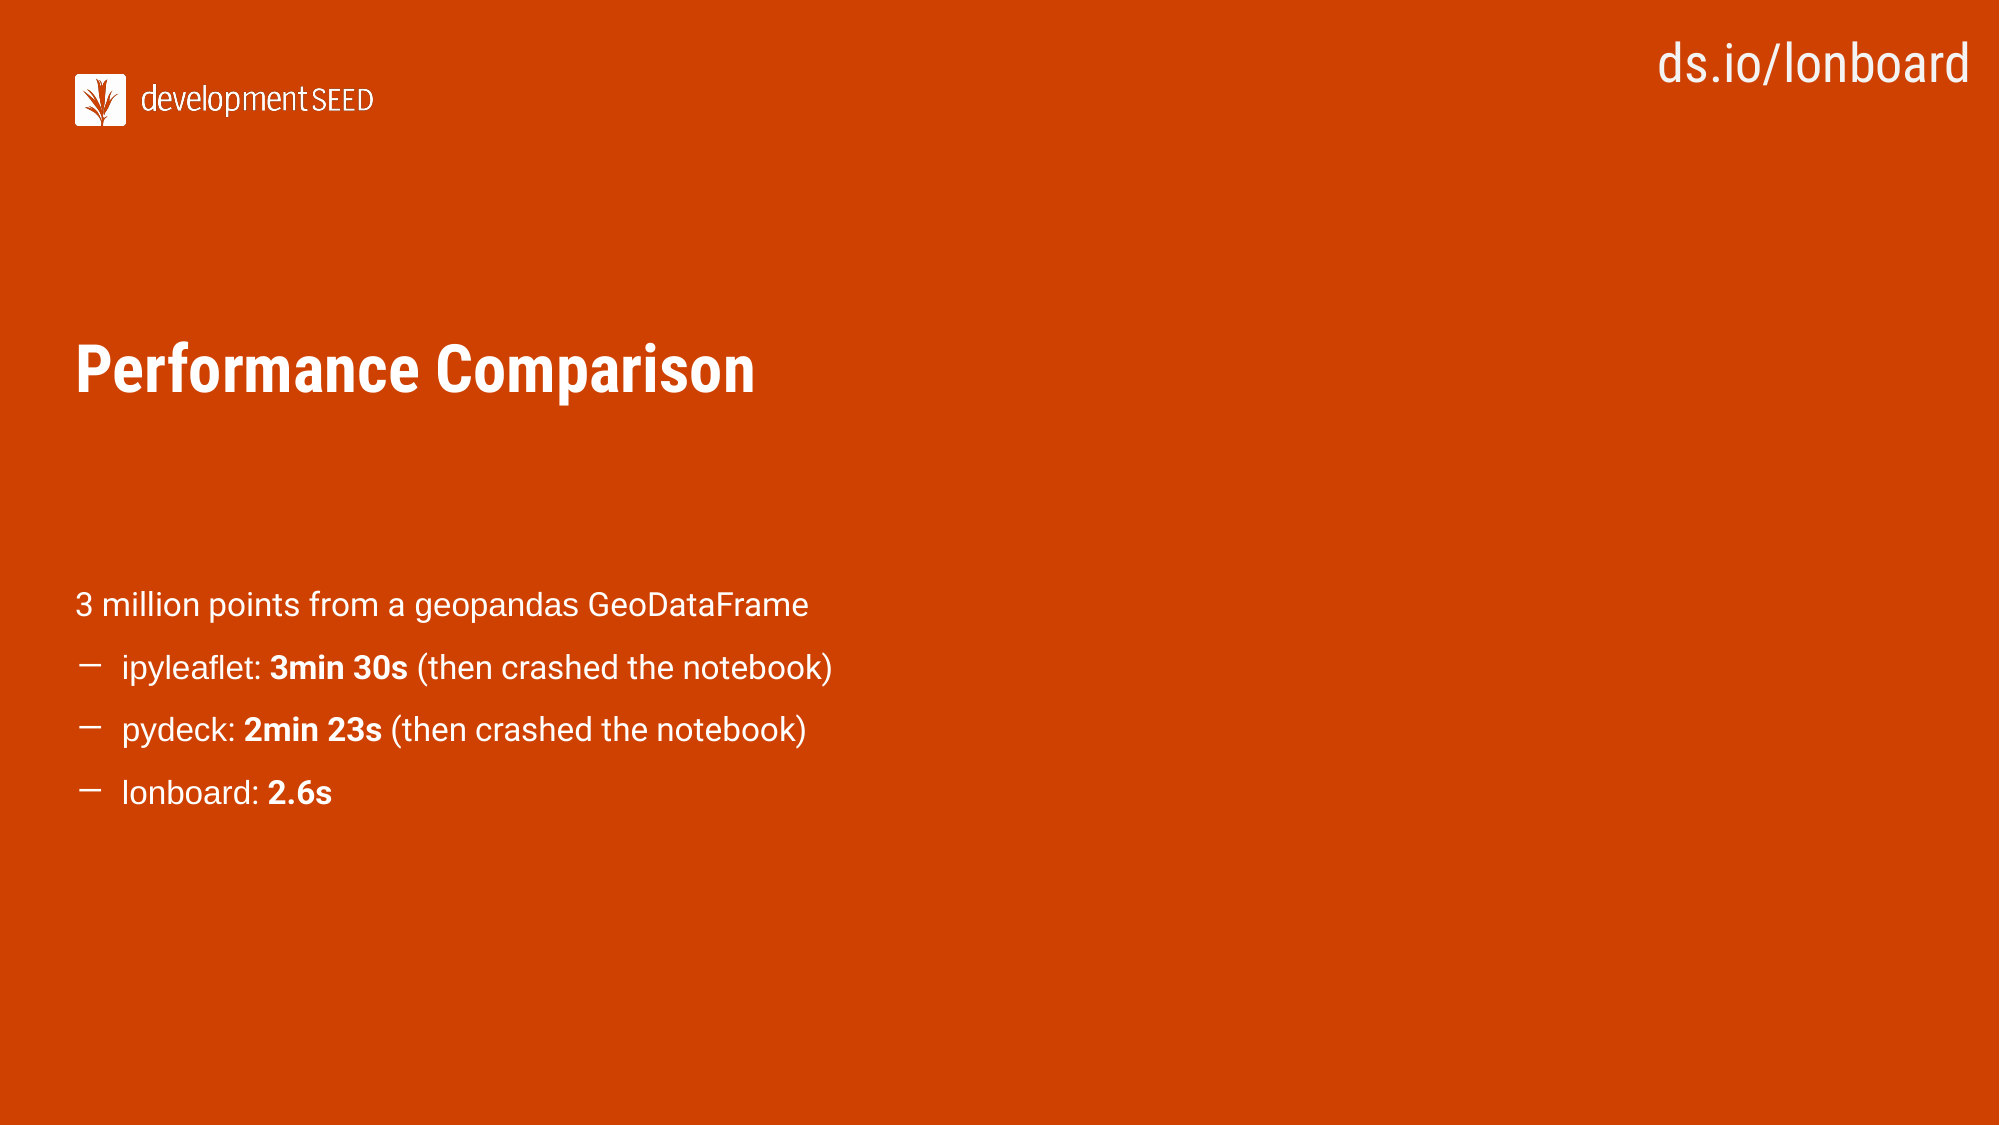

# ds.io/lonboard
Performance Comparison
3 million points from a geopandas GeoDataFrame
ipyleaflet: 3min 30s (then crashed the notebook)
pydeck: 2min 23s (then crashed the notebook)
lonboard: 2.6s